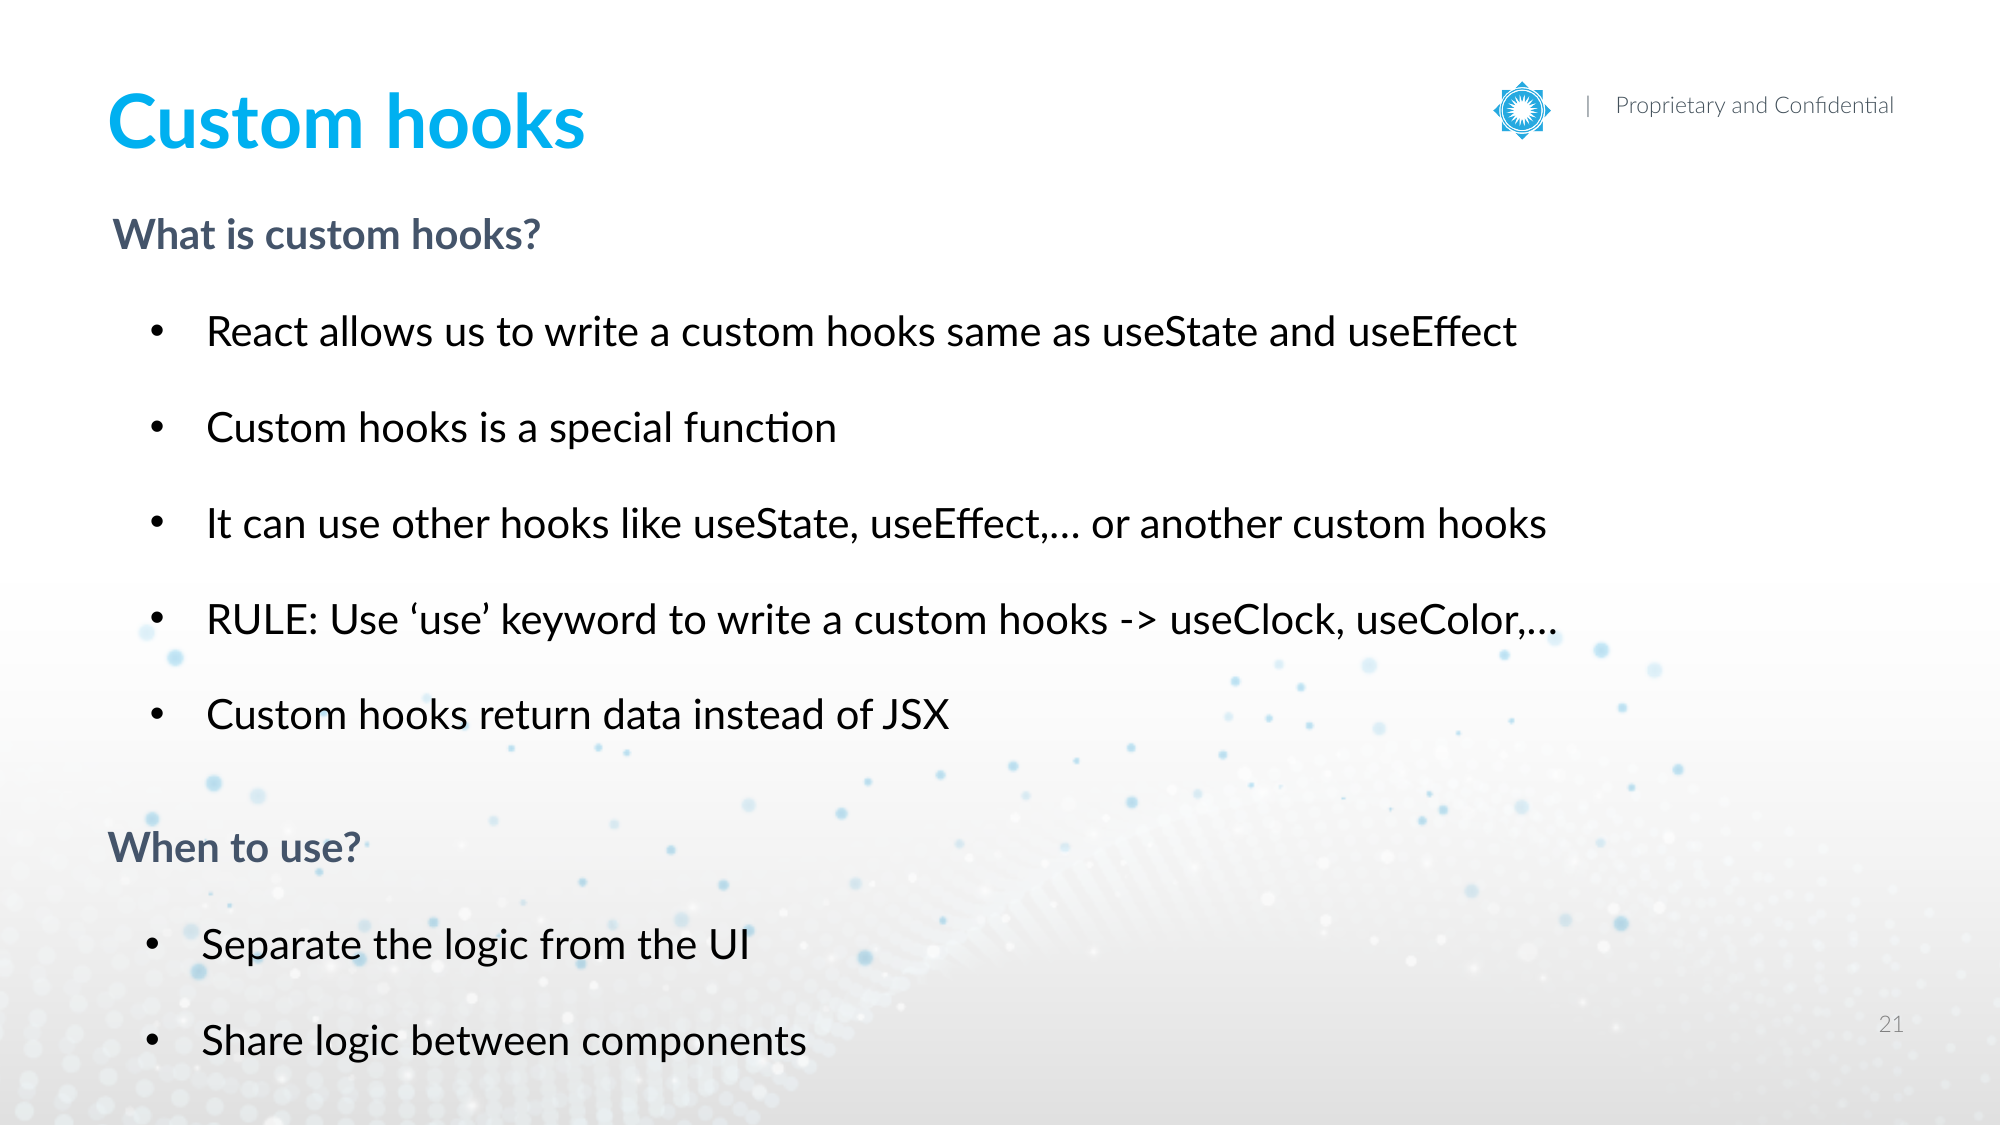

# Custom hooks
What is custom hooks?
React allows us to write a custom hooks same as useState and useEffect
Custom hooks is a special function
It can use other hooks like useState, useEffect,… or another custom hooks
RULE: Use ‘use’ keyword to write a custom hooks -> useClock, useColor,…
Custom hooks return data instead of JSX

When to use?
Separate the logic from the UI
Share logic between components